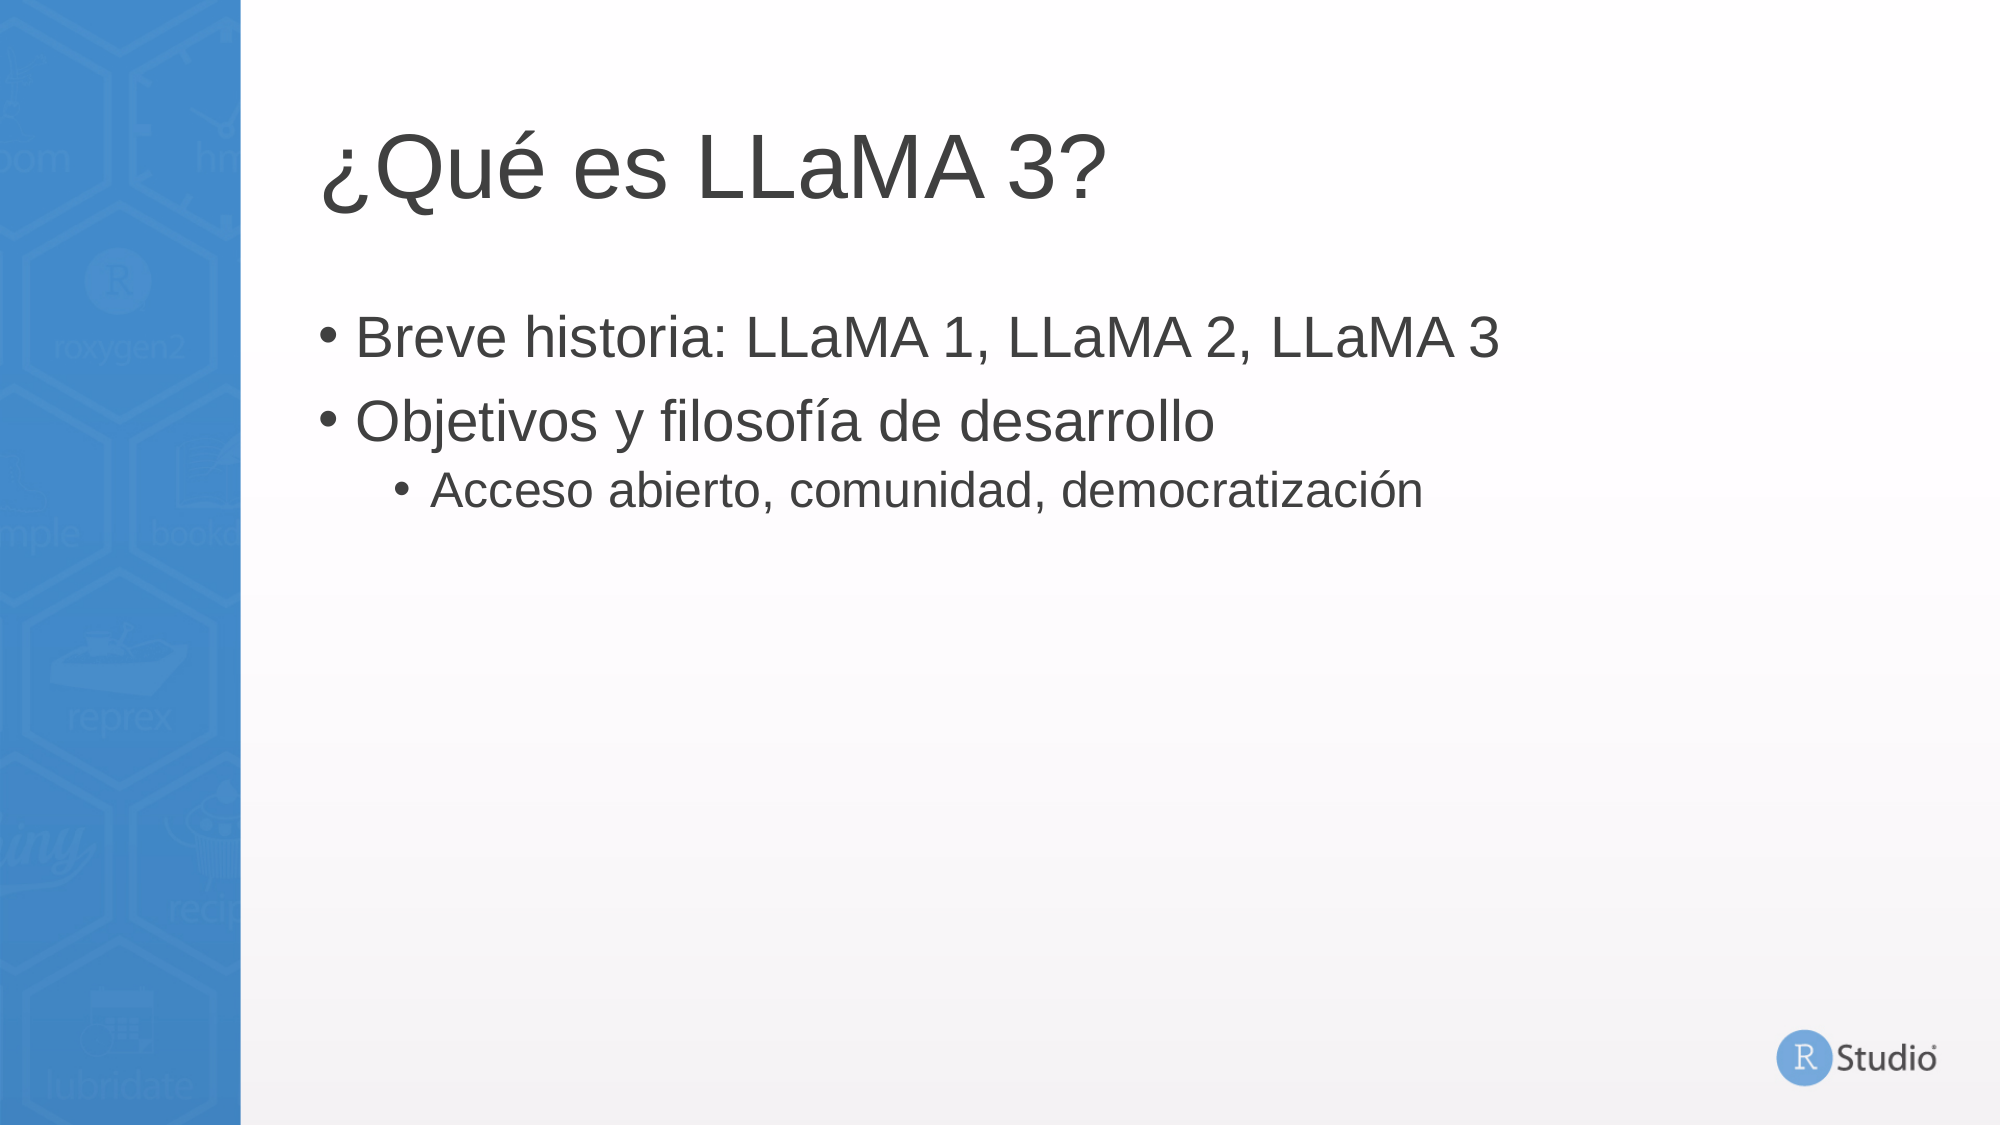

# ¿Qué es LLaMA 3?
Breve historia: LLaMA 1, LLaMA 2, LLaMA 3
Objetivos y filosofía de desarrollo
Acceso abierto, comunidad, democratización